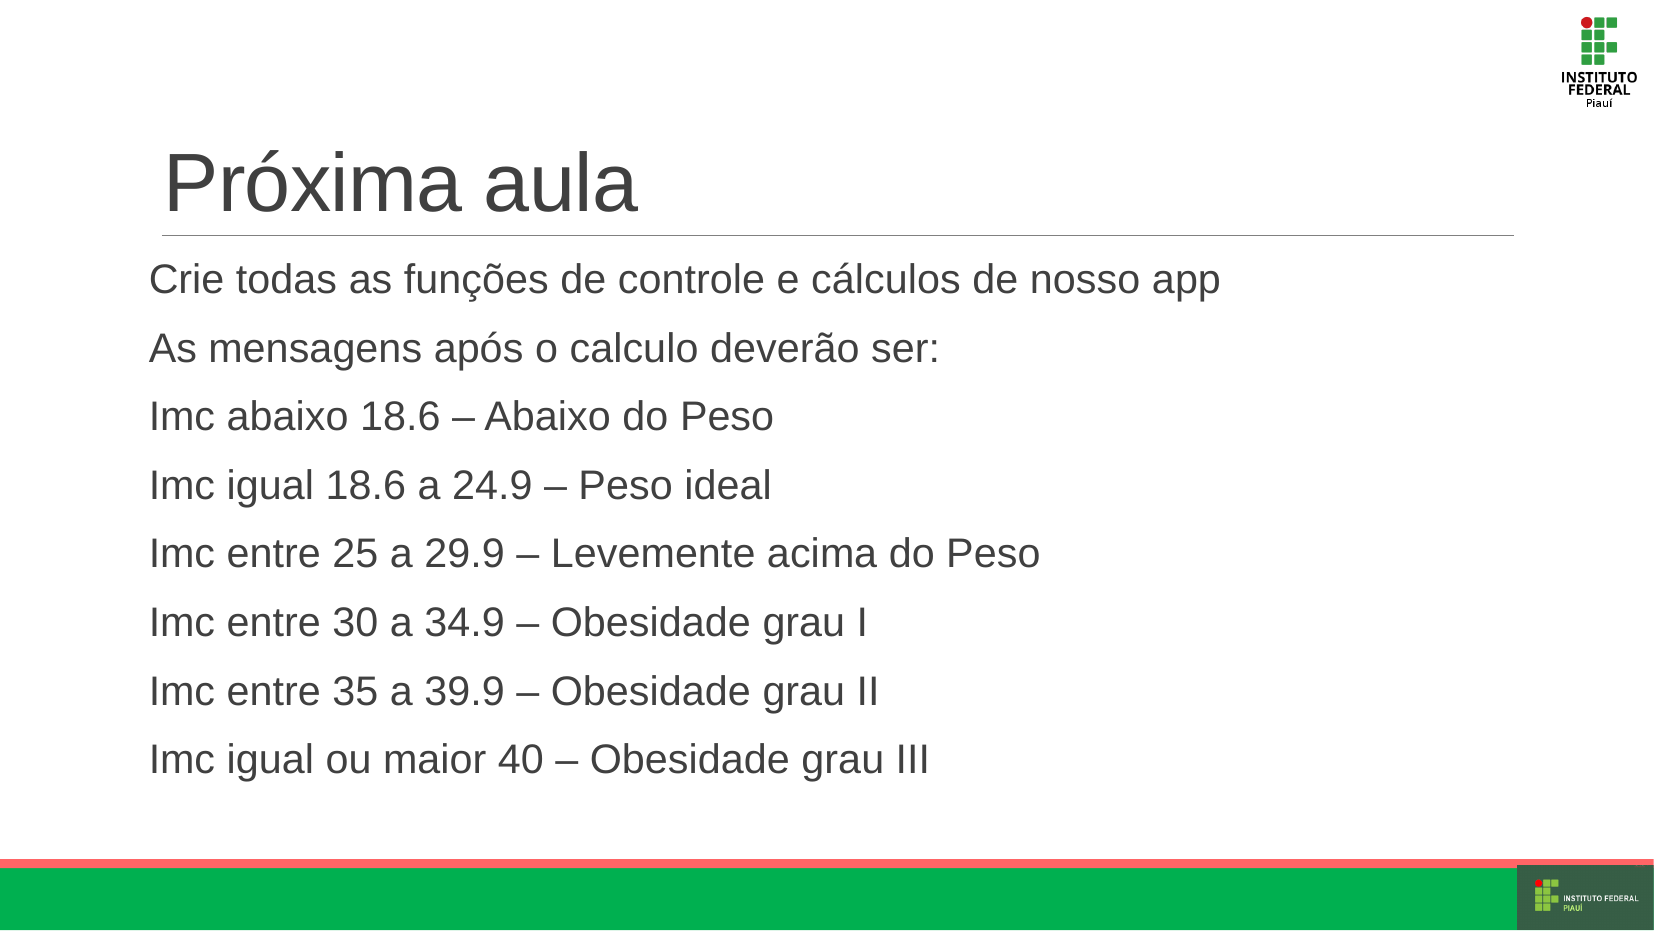

# Próxima aula
Crie todas as funções de controle e cálculos de nosso app
As mensagens após o calculo deverão ser:
Imc abaixo 18.6 – Abaixo do Peso
Imc igual 18.6 a 24.9 – Peso ideal
Imc entre 25 a 29.9 – Levemente acima do Peso
Imc entre 30 a 34.9 – Obesidade grau I
Imc entre 35 a 39.9 – Obesidade grau II
Imc igual ou maior 40 – Obesidade grau III